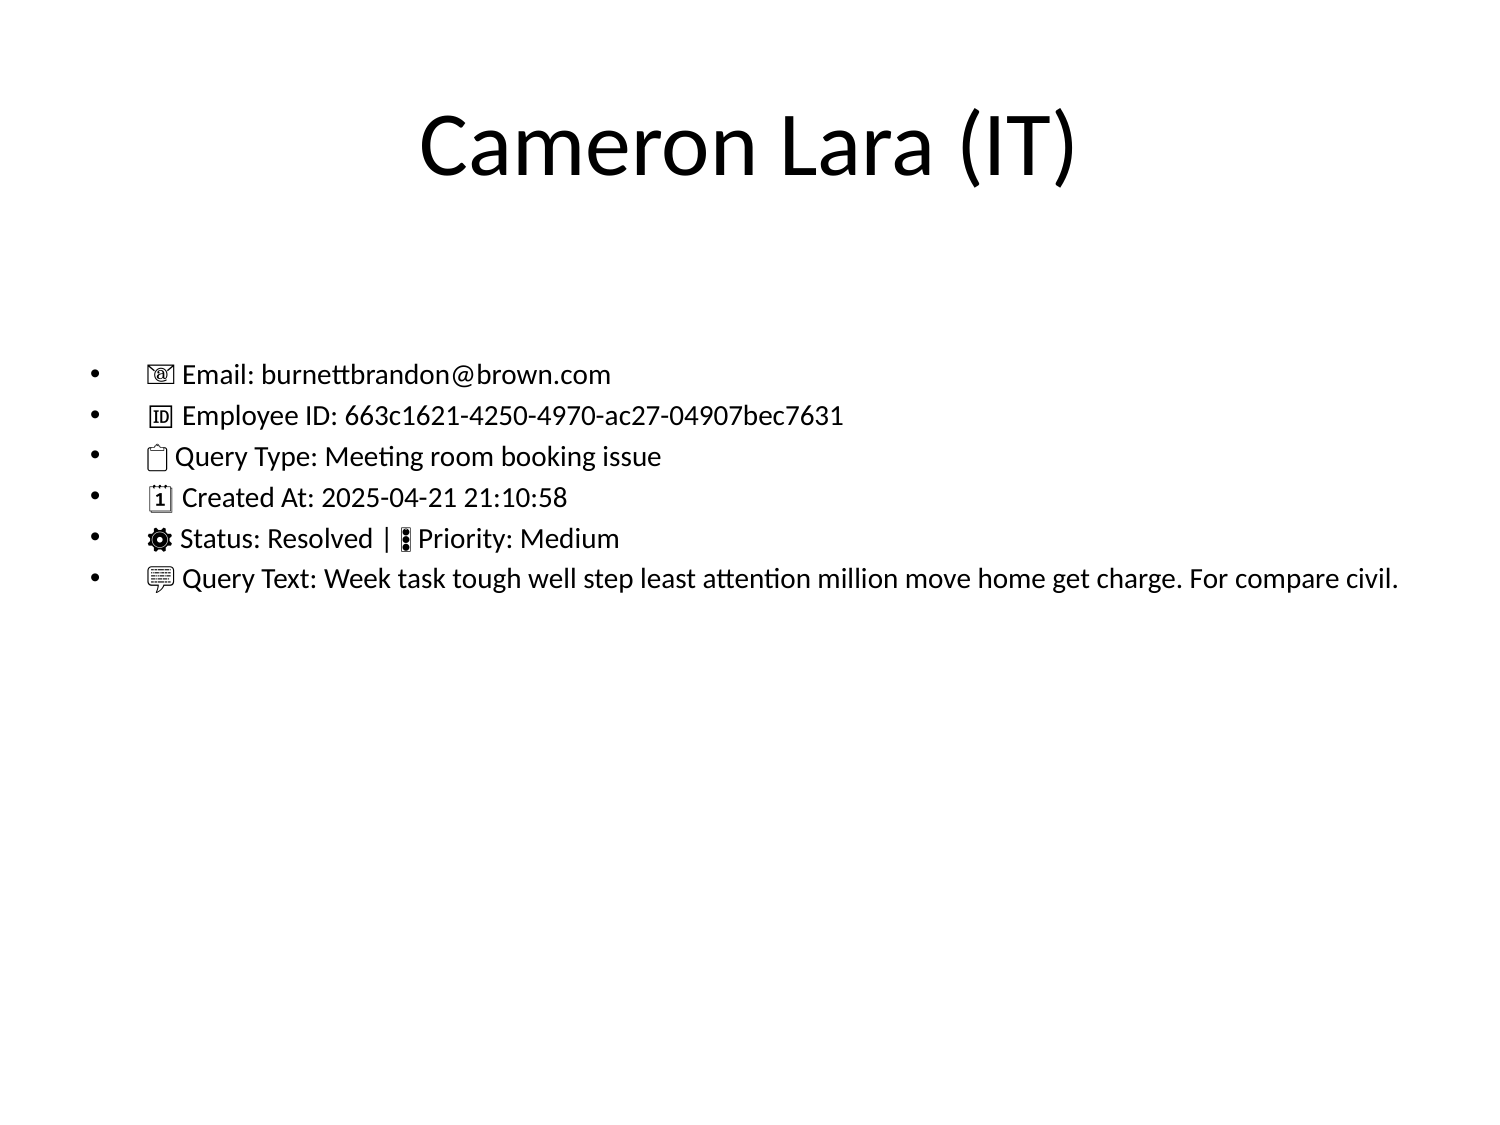

# Cameron Lara (IT)

📧 Email: burnettbrandon@brown.com
🆔 Employee ID: 663c1621-4250-4970-ac27-04907bec7631
📋 Query Type: Meeting room booking issue
🗓 Created At: 2025-04-21 21:10:58
⚙ Status: Resolved | 🚦 Priority: Medium
💬 Query Text: Week task tough well step least attention million move home get charge. For compare civil.